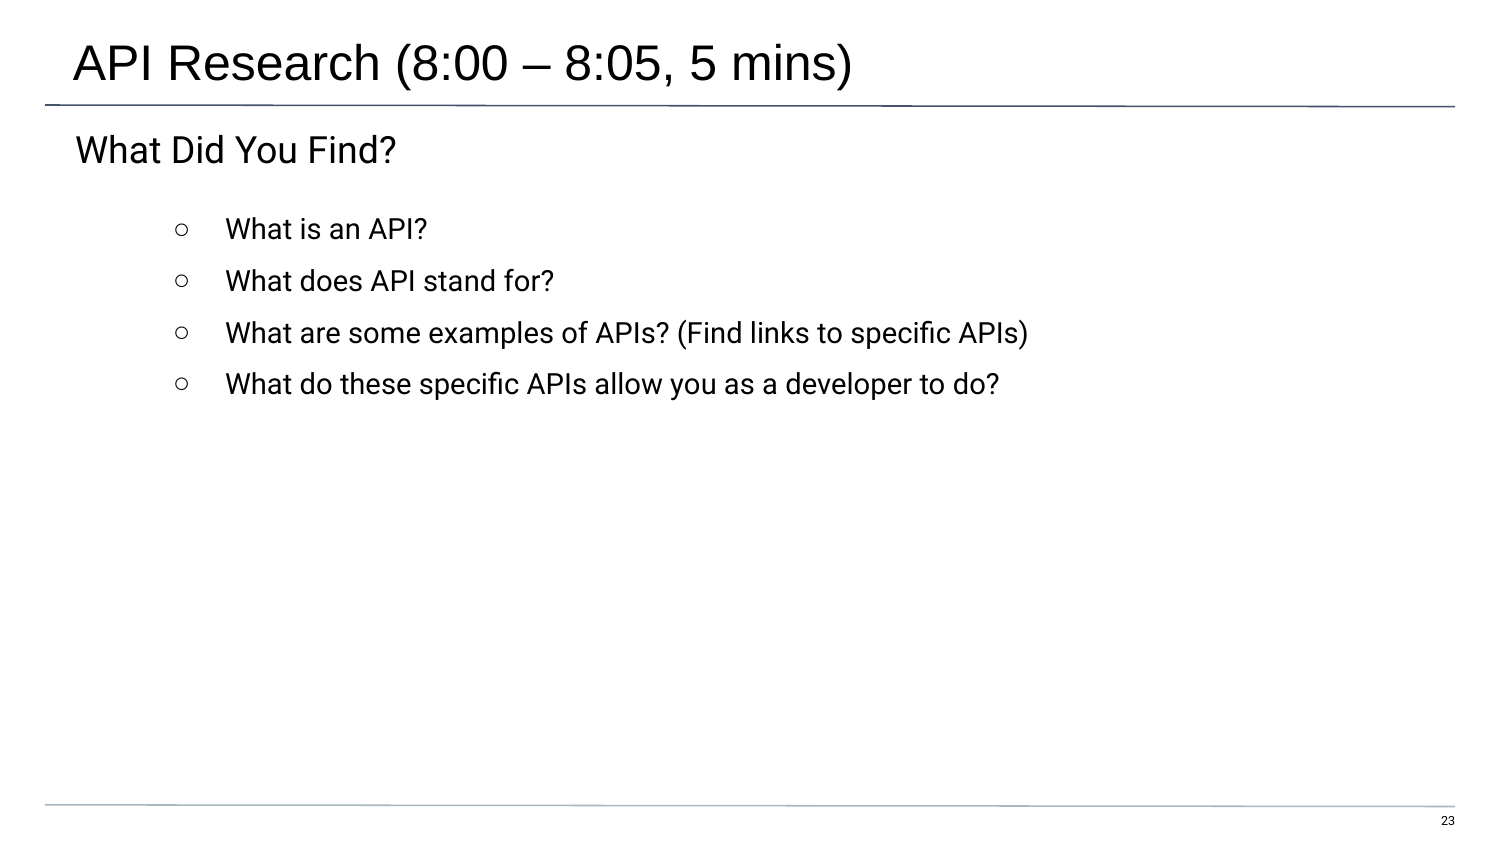

# API Research (8:00 – 8:05, 5 mins)
What Did You Find?
What is an API?
What does API stand for?
What are some examples of APIs? (Find links to specific APIs)
What do these specific APIs allow you as a developer to do?